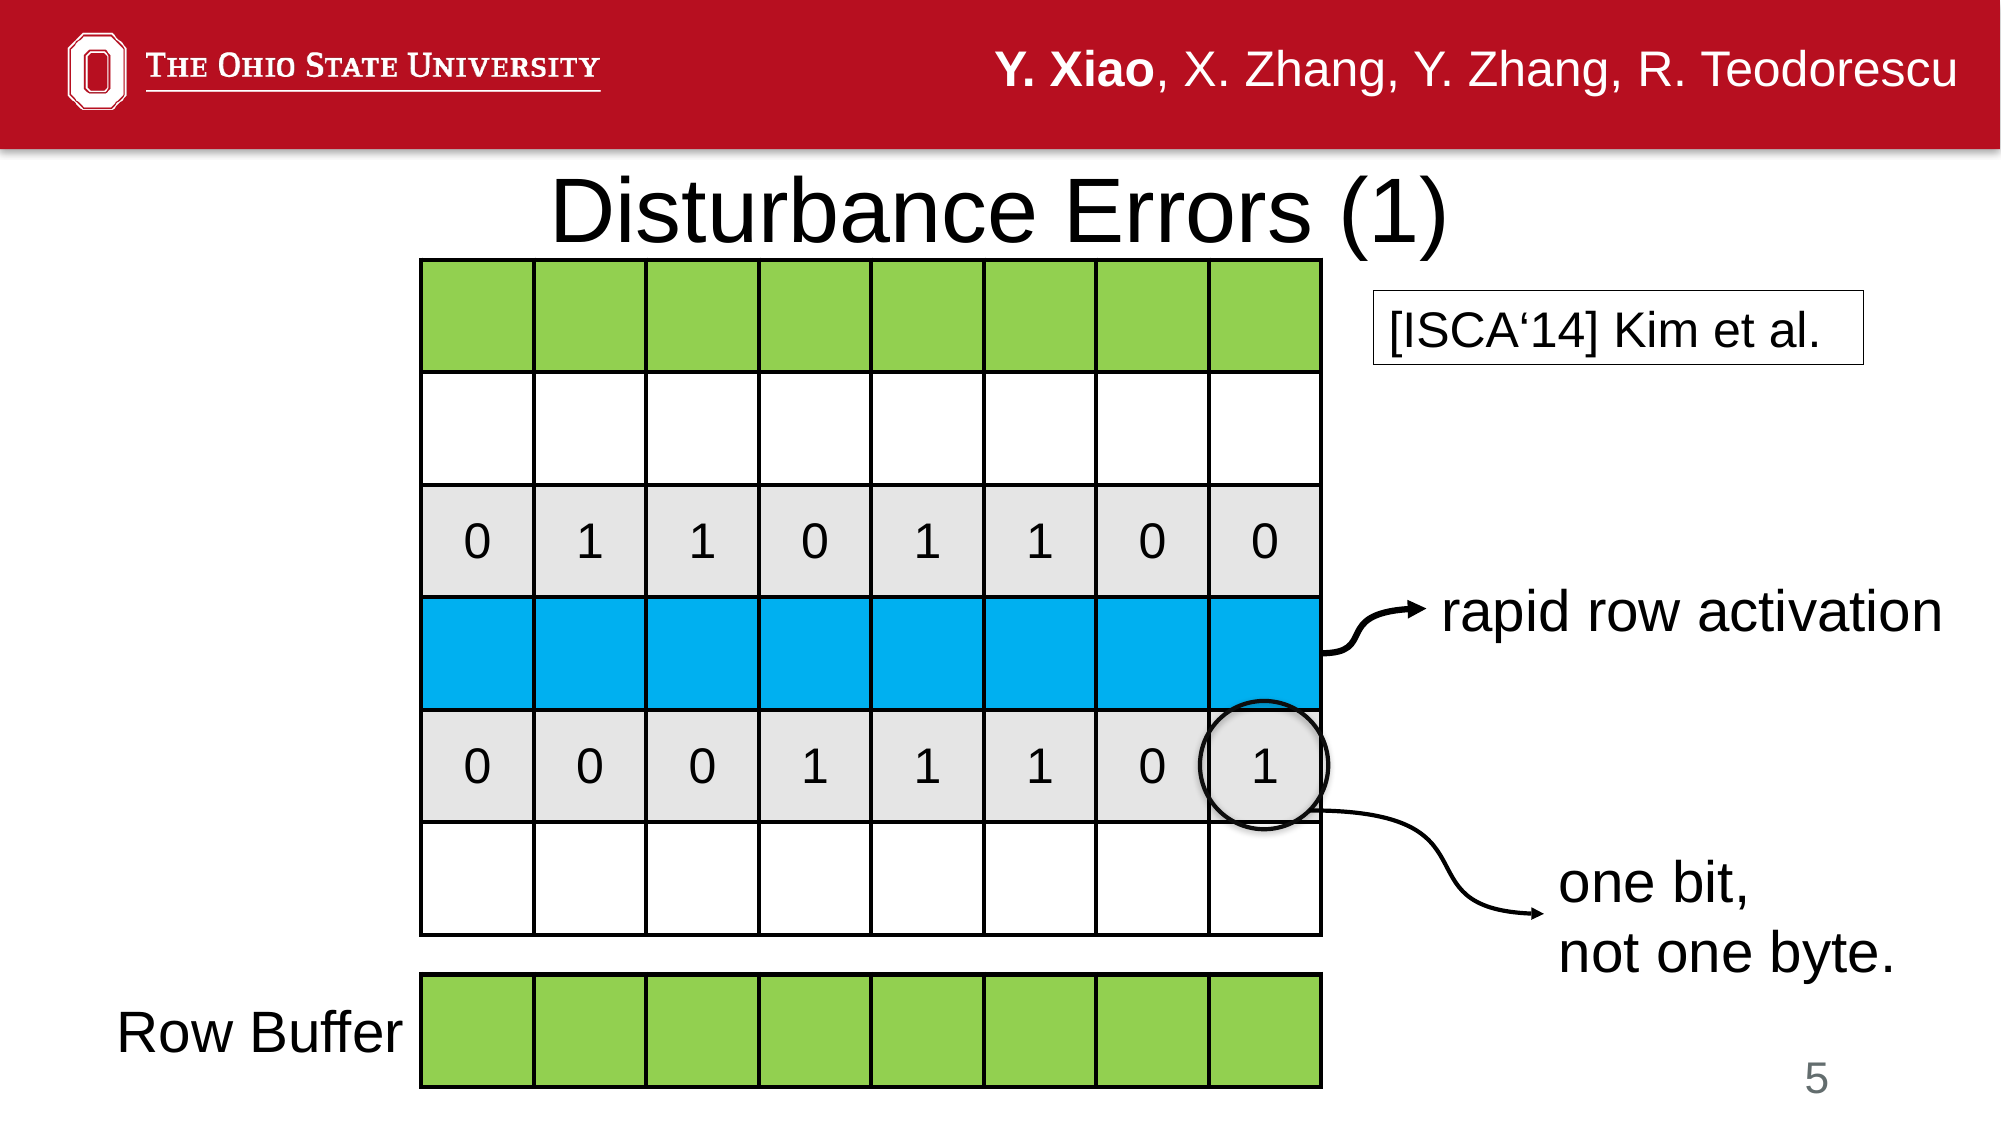

Y. Xiao, X. Zhang, Y. Zhang, R. Teodorescu
# Disturbance Errors (1)
|  |  |  |  |  |  |  |  |
| --- | --- | --- | --- | --- | --- | --- | --- |
|  |  |  |  |  |  |  |  |
| --- | --- | --- | --- | --- | --- | --- | --- |
[ISCA‘14] Kim et al.
|  |  |  |  |  |  |  |  |
| --- | --- | --- | --- | --- | --- | --- | --- |
| 0 | 1 | 1 | 0 | 1 | 1 | 0 | 0 |
|  |  |  |  |  |  |  |  |
| 0 | 0 | 0 | 1 | 1 | 1 | 0 | 1 |
|  |  |  |  |  |  |  |  |
rapid row activation
|  |  |  |  |  |  |  |  |
| --- | --- | --- | --- | --- | --- | --- | --- |

one bit,
not one byte.
|  |  |  |  |  |  |  |  |
| --- | --- | --- | --- | --- | --- | --- | --- |
|  |  |  |  |  |  |  |  |
| --- | --- | --- | --- | --- | --- | --- | --- |
|  |  |  |  |  |  |  |  |
| --- | --- | --- | --- | --- | --- | --- | --- |
Row Buffer